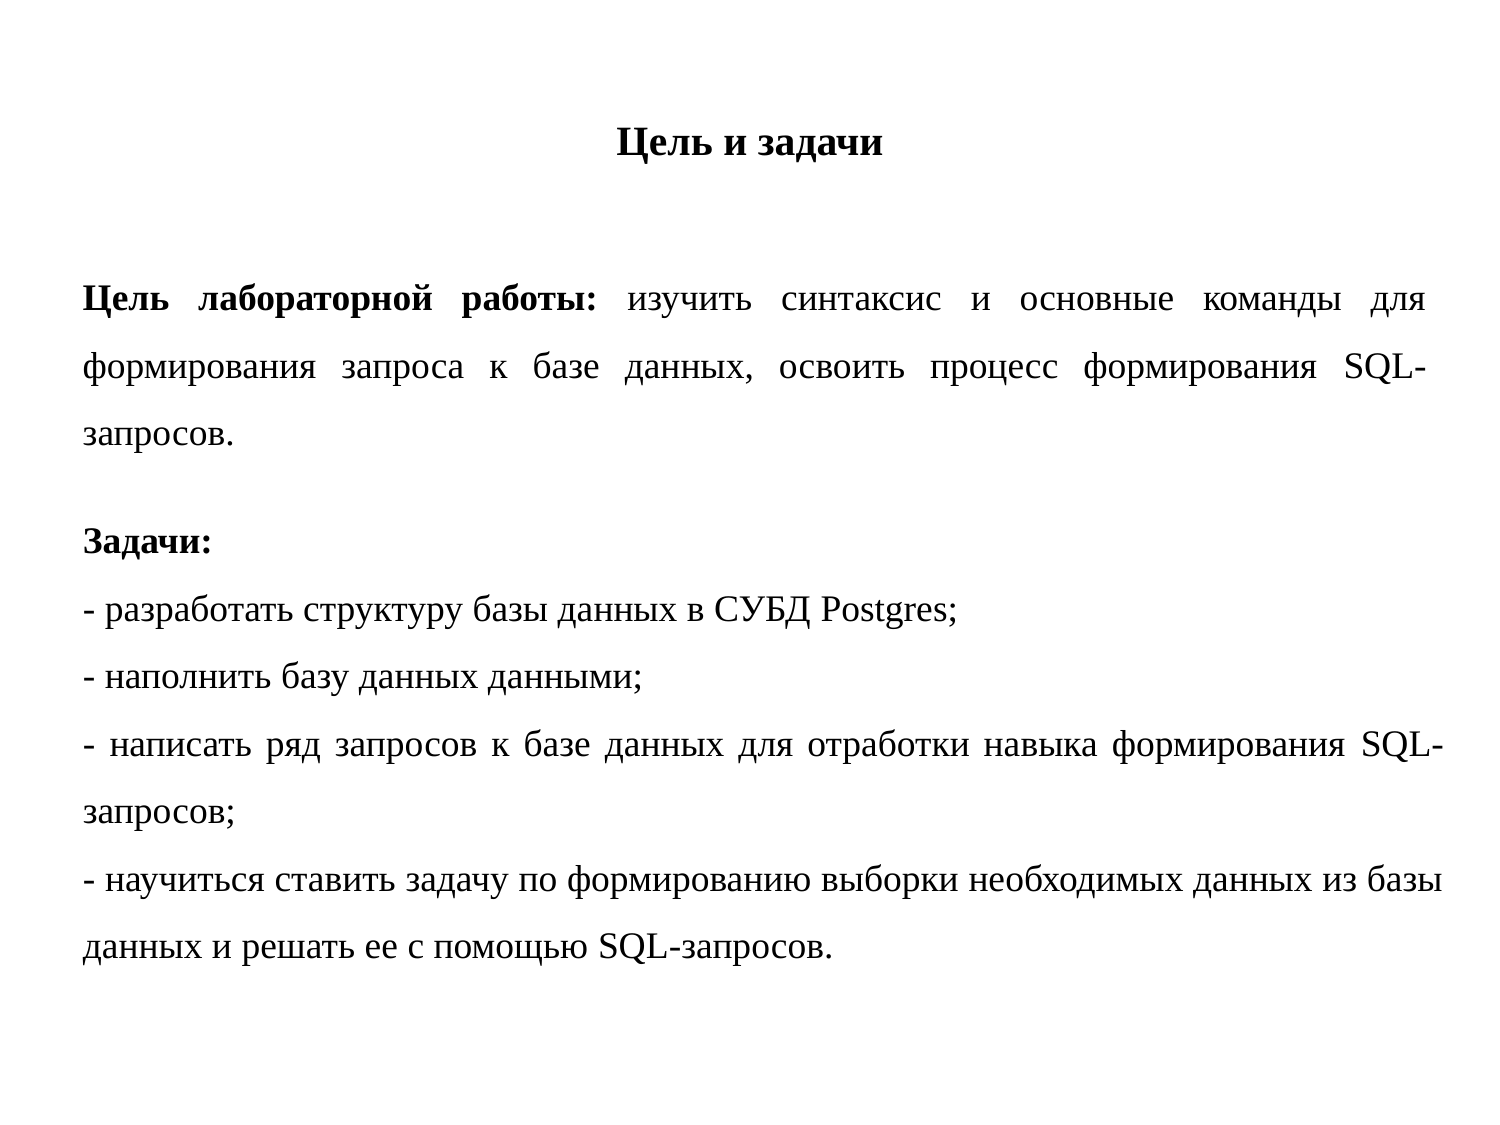

# Цель и задачи
Цель лабораторной работы: изучить синтаксис и основные команды для формирования запроса к базе данных, освоить процесс формирования SQL-запросов.

Задачи:
- разработать структуру базы данных в СУБД Postgres;
- наполнить базу данных данными;
- написать ряд запросов к базе данных для отработки навыка формирования SQL-запросов;
- научиться ставить задачу по формированию выборки необходимых данных из базы данных и решать ее с помощью SQL-запросов.